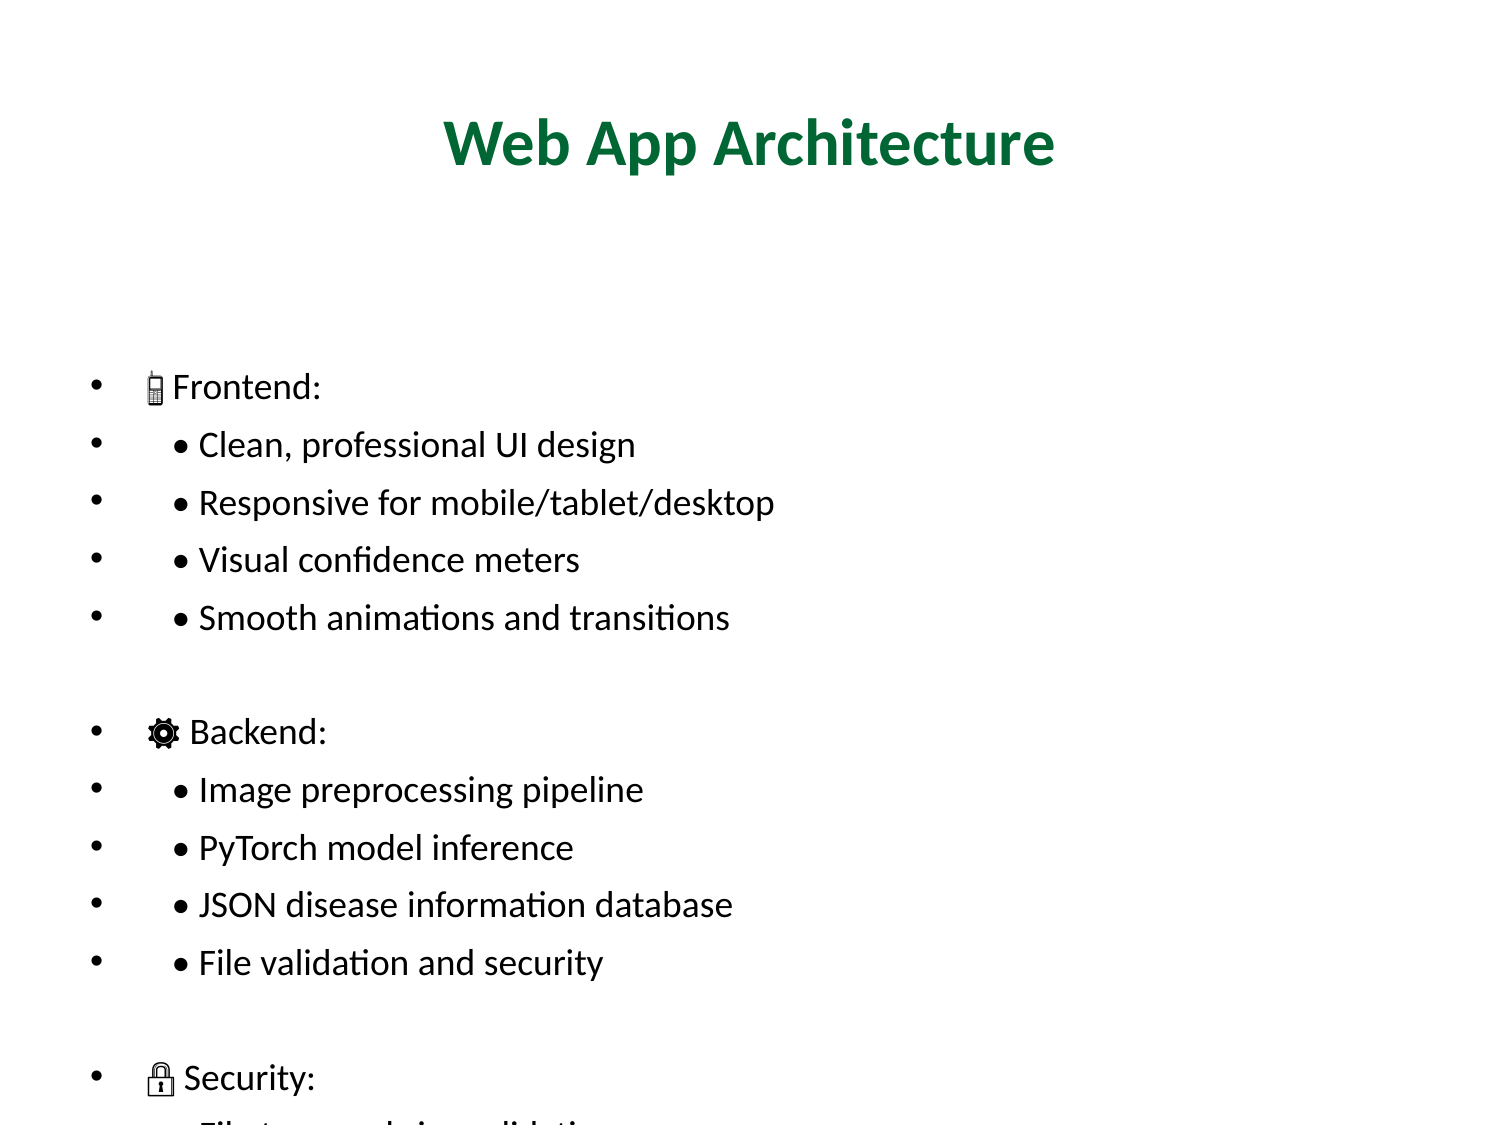

# Web App Architecture

📱 Frontend:
   • Clean, professional UI design
   • Responsive for mobile/tablet/desktop
   • Visual confidence meters
   • Smooth animations and transitions

⚙️ Backend:
   • Image preprocessing pipeline
   • PyTorch model inference
   • JSON disease information database
   • File validation and security

🔒 Security:
   • File type and size validation
   • Secure filename handling
   • No permanent storage of uploads